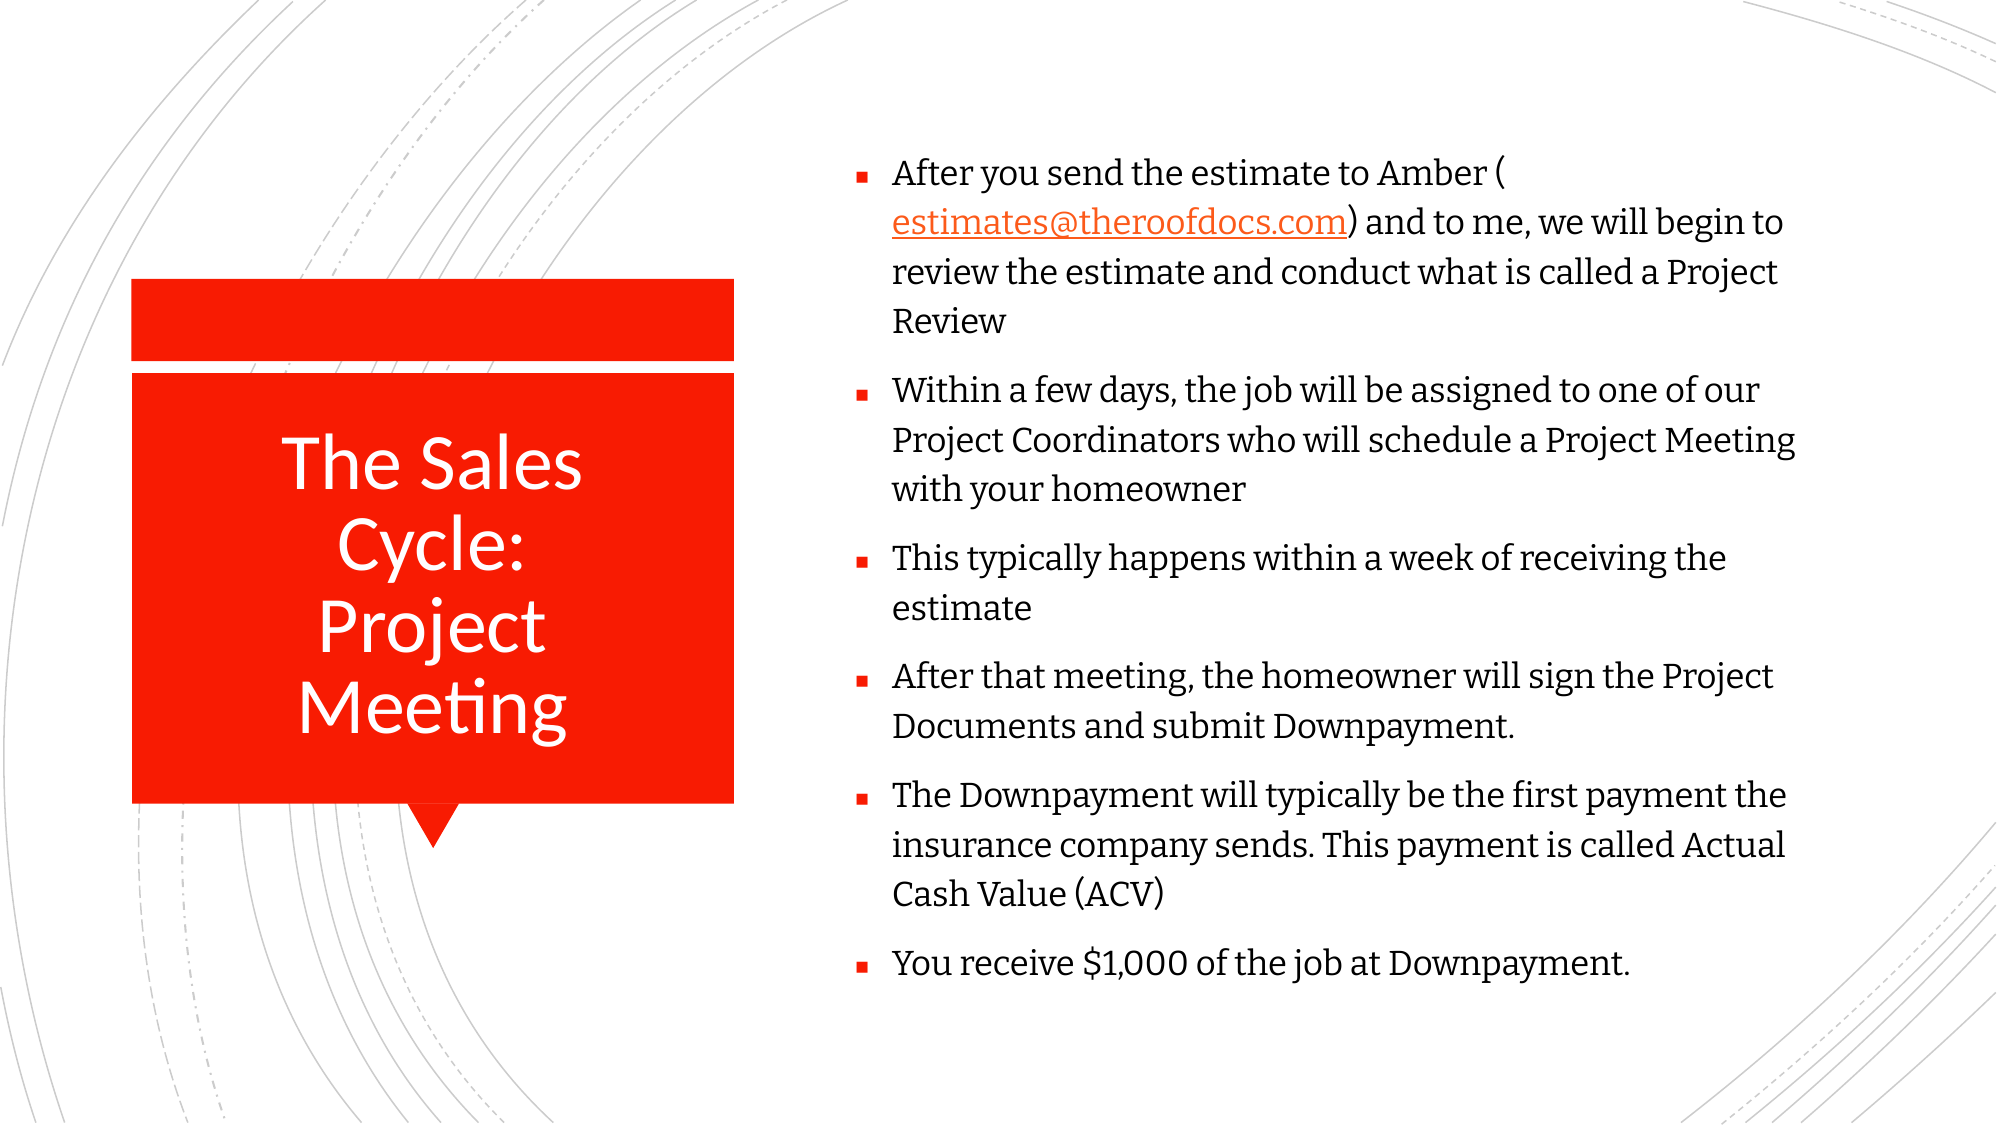

After you send the estimate to Amber (estimates@theroofdocs.com) and to me, we will begin to review the estimate and conduct what is called a Project Review
Within a few days, the job will be assigned to one of our Project Coordinators who will schedule a Project Meeting with your homeowner
This typically happens within a week of receiving the estimate
After that meeting, the homeowner will sign the Project Documents and submit Downpayment.
The Downpayment will typically be the first payment the insurance company sends. This payment is called Actual Cash Value (ACV)
You receive $1,000 of the job at Downpayment.
# The Sales Cycle: Project Meeting